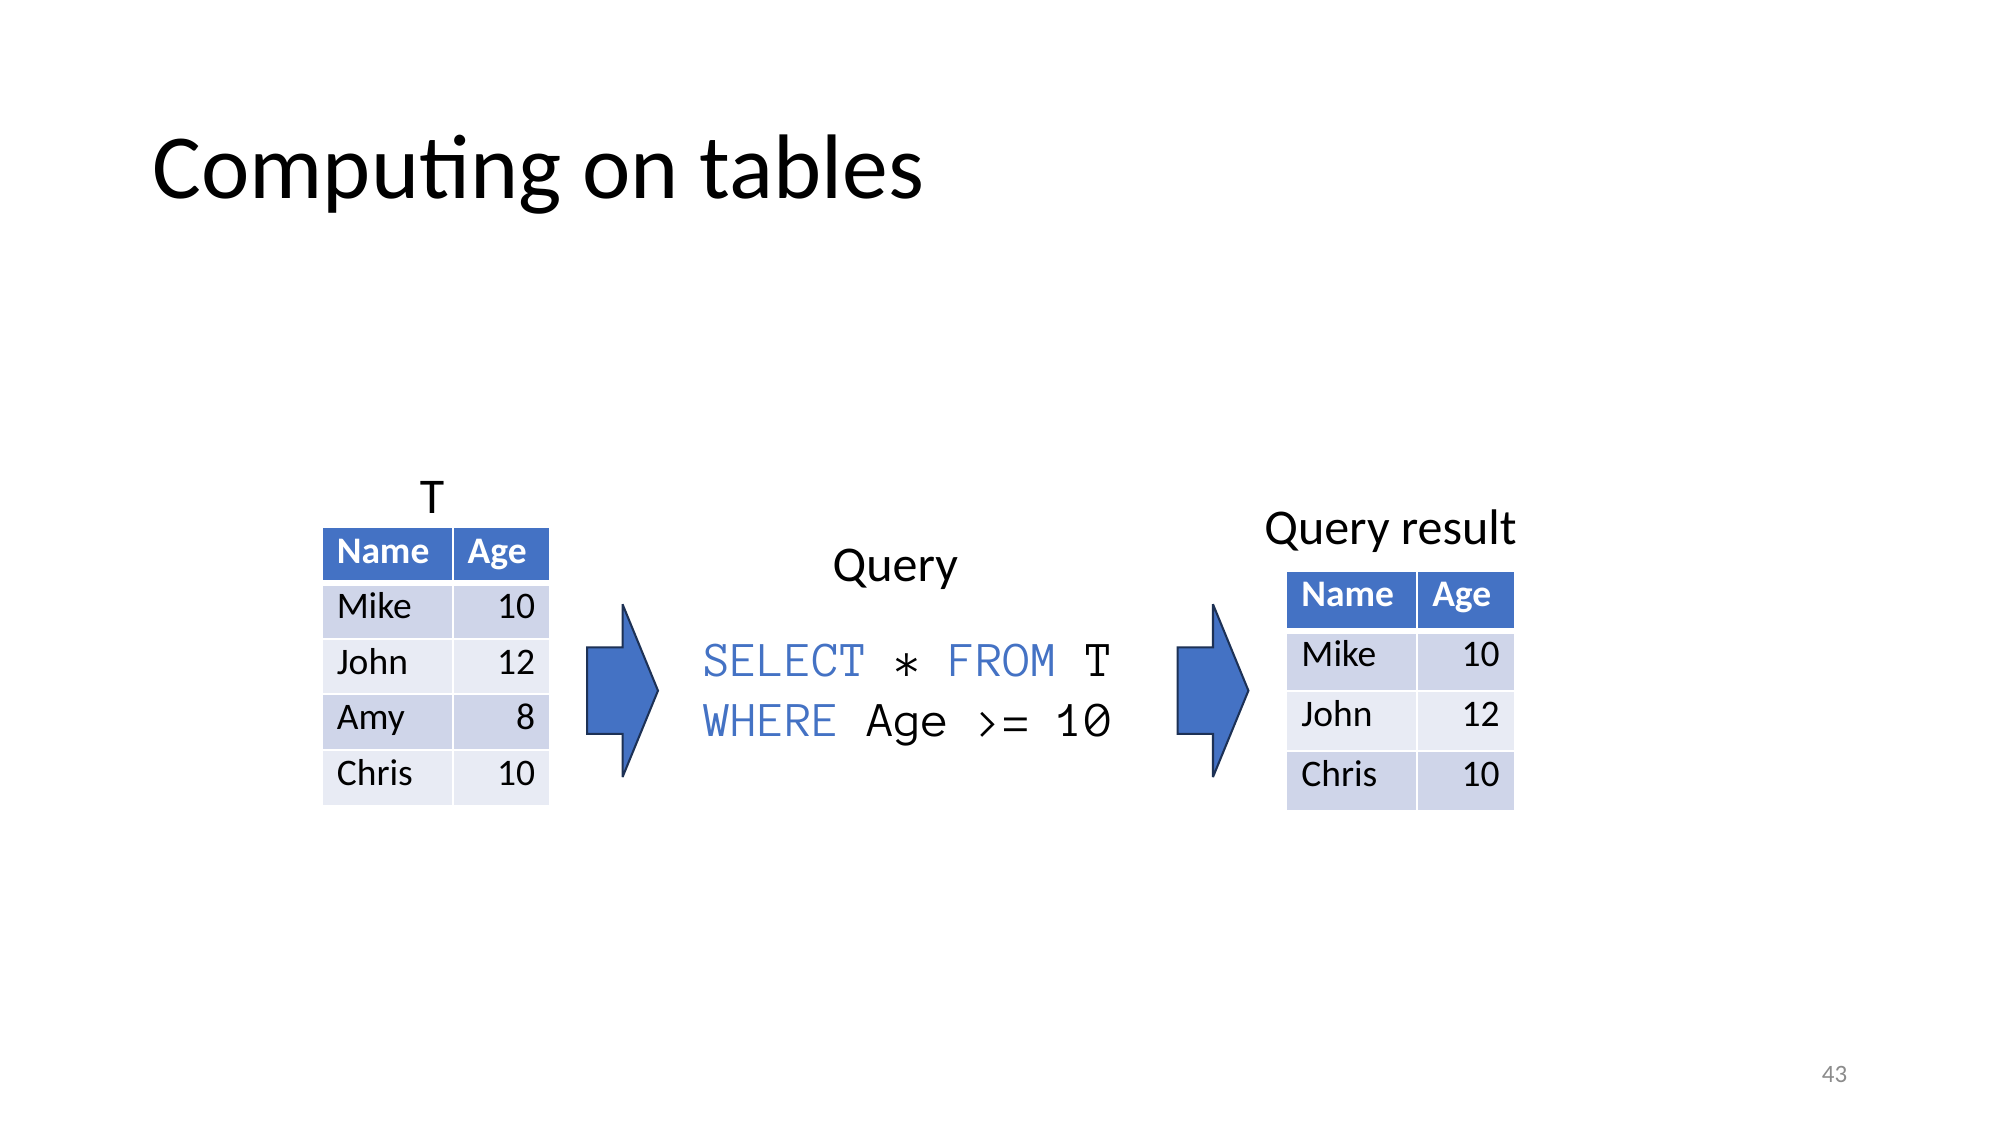

# Computing on tables
T
Query result
Query
| Name | Age |
| --- | --- |
| Mike | 10 |
| John | 12 |
| Amy | 8 |
| Chris | 10 |
| Name | Age |
| --- | --- |
| Mike | 10 |
| John | 12 |
| Chris | 10 |

SELECT * FROM T
WHERE Age >= 10
43